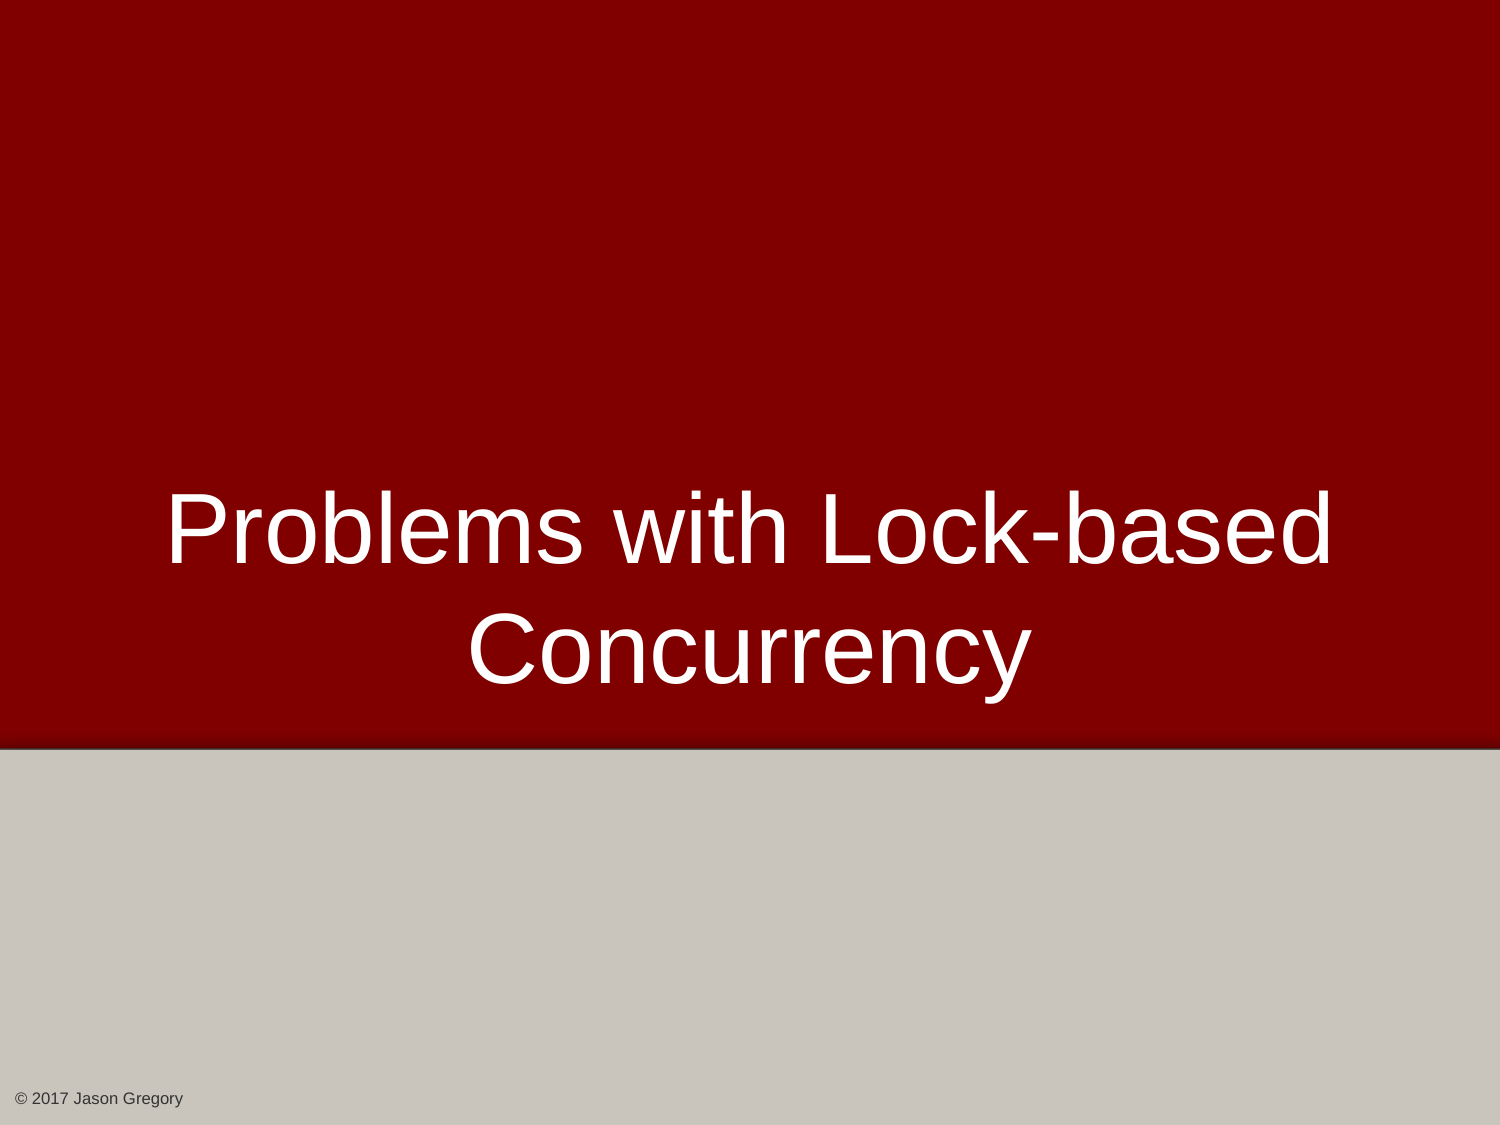

# Problems with Lock-based Concurrency

© 2017 Jason Gregory